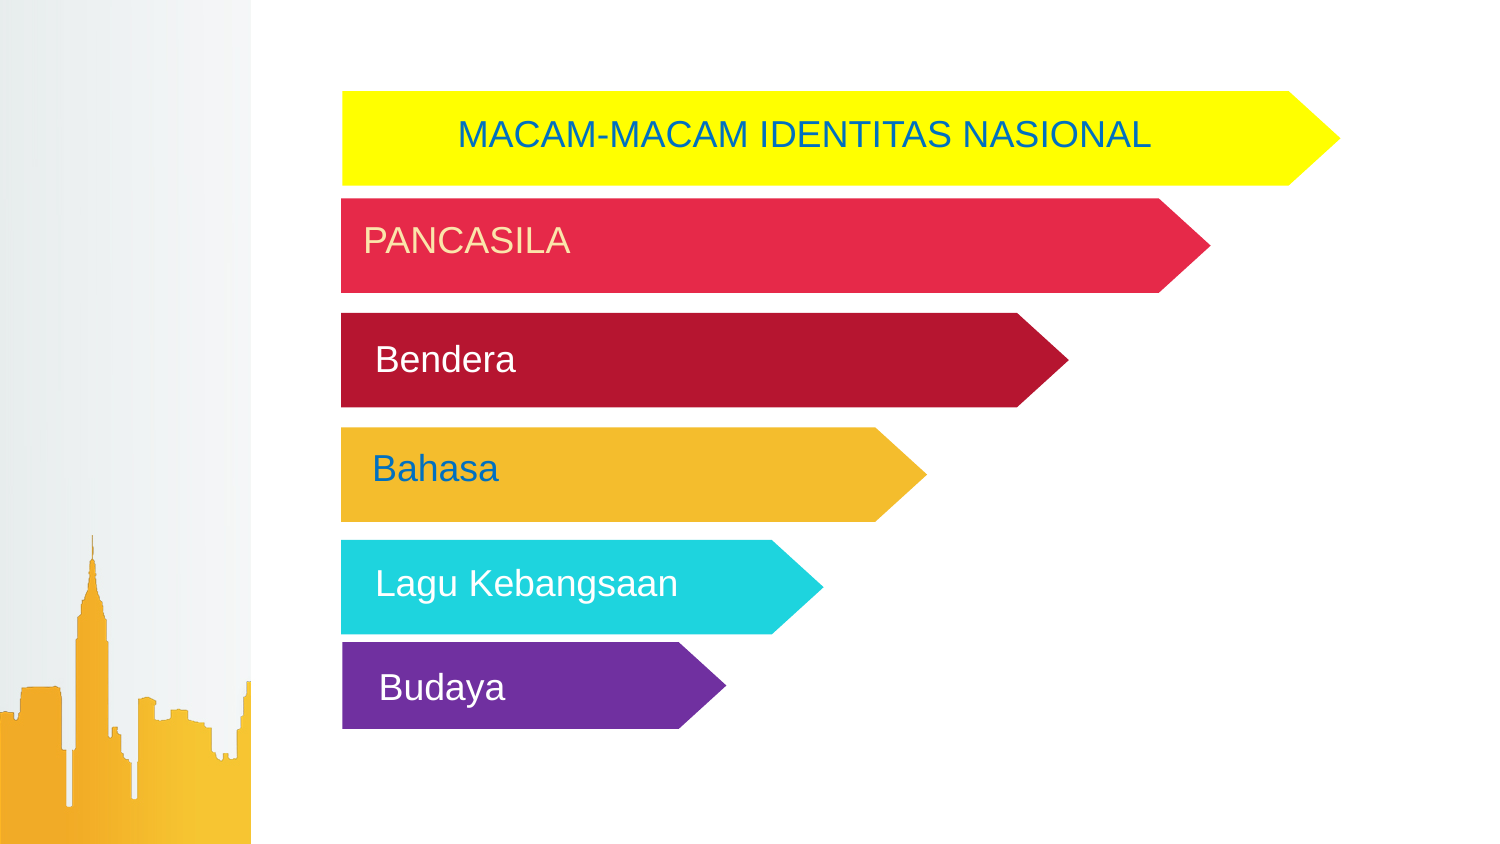

MACAM-MACAM IDENTITAS NASIONAL

PANCASILA

Bendera

Bahasa

Lagu Kebangsaan
  Budaya